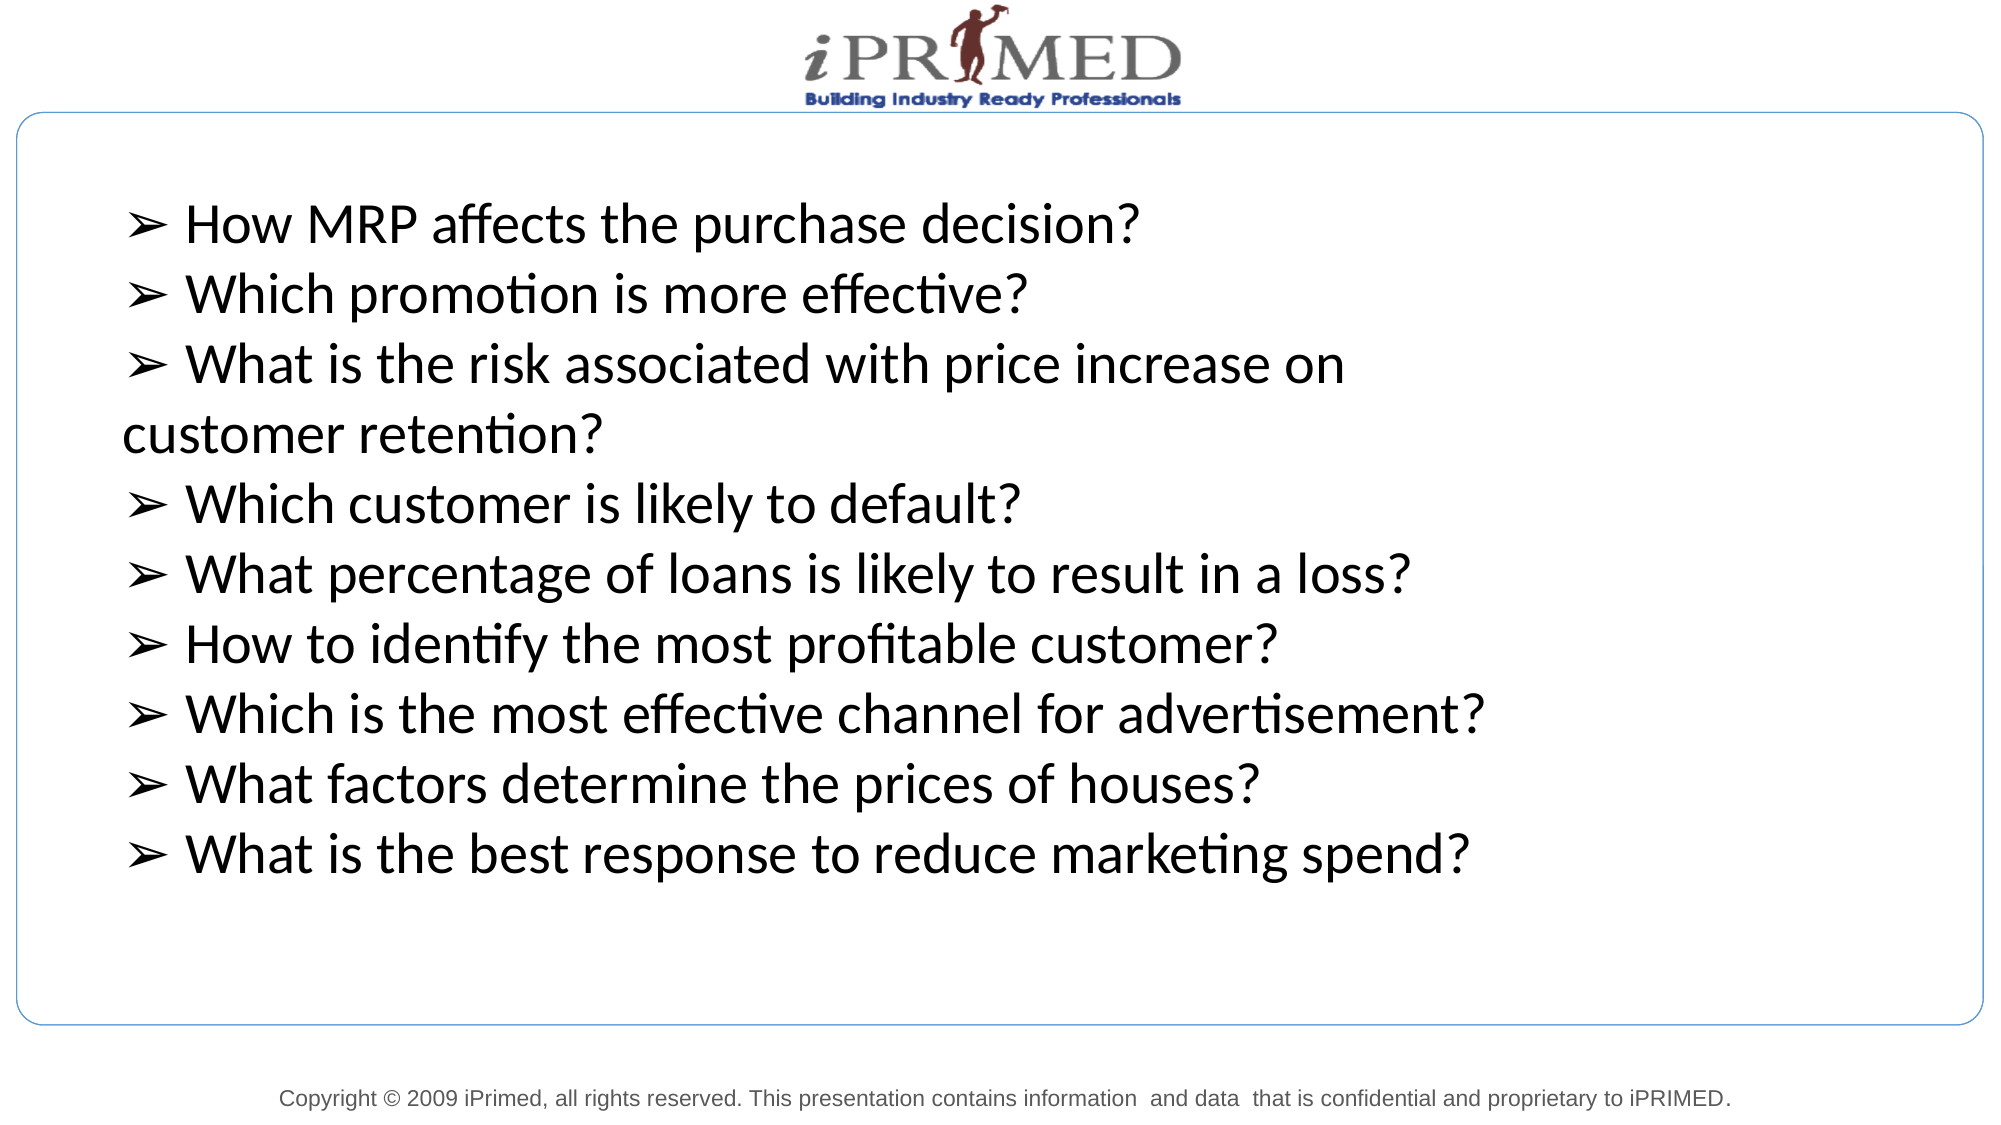

➢ How MRP affects the purchase decision?
➢ Which promotion is more effective?
➢ What is the risk associated with price increase on customer retention?
➢ Which customer is likely to default?
➢ What percentage of loans is likely to result in a loss?
➢ How to identify the most profitable customer?
➢ Which is the most effective channel for advertisement?
➢ What factors determine the prices of houses?
➢ What is the best response to reduce marketing spend?